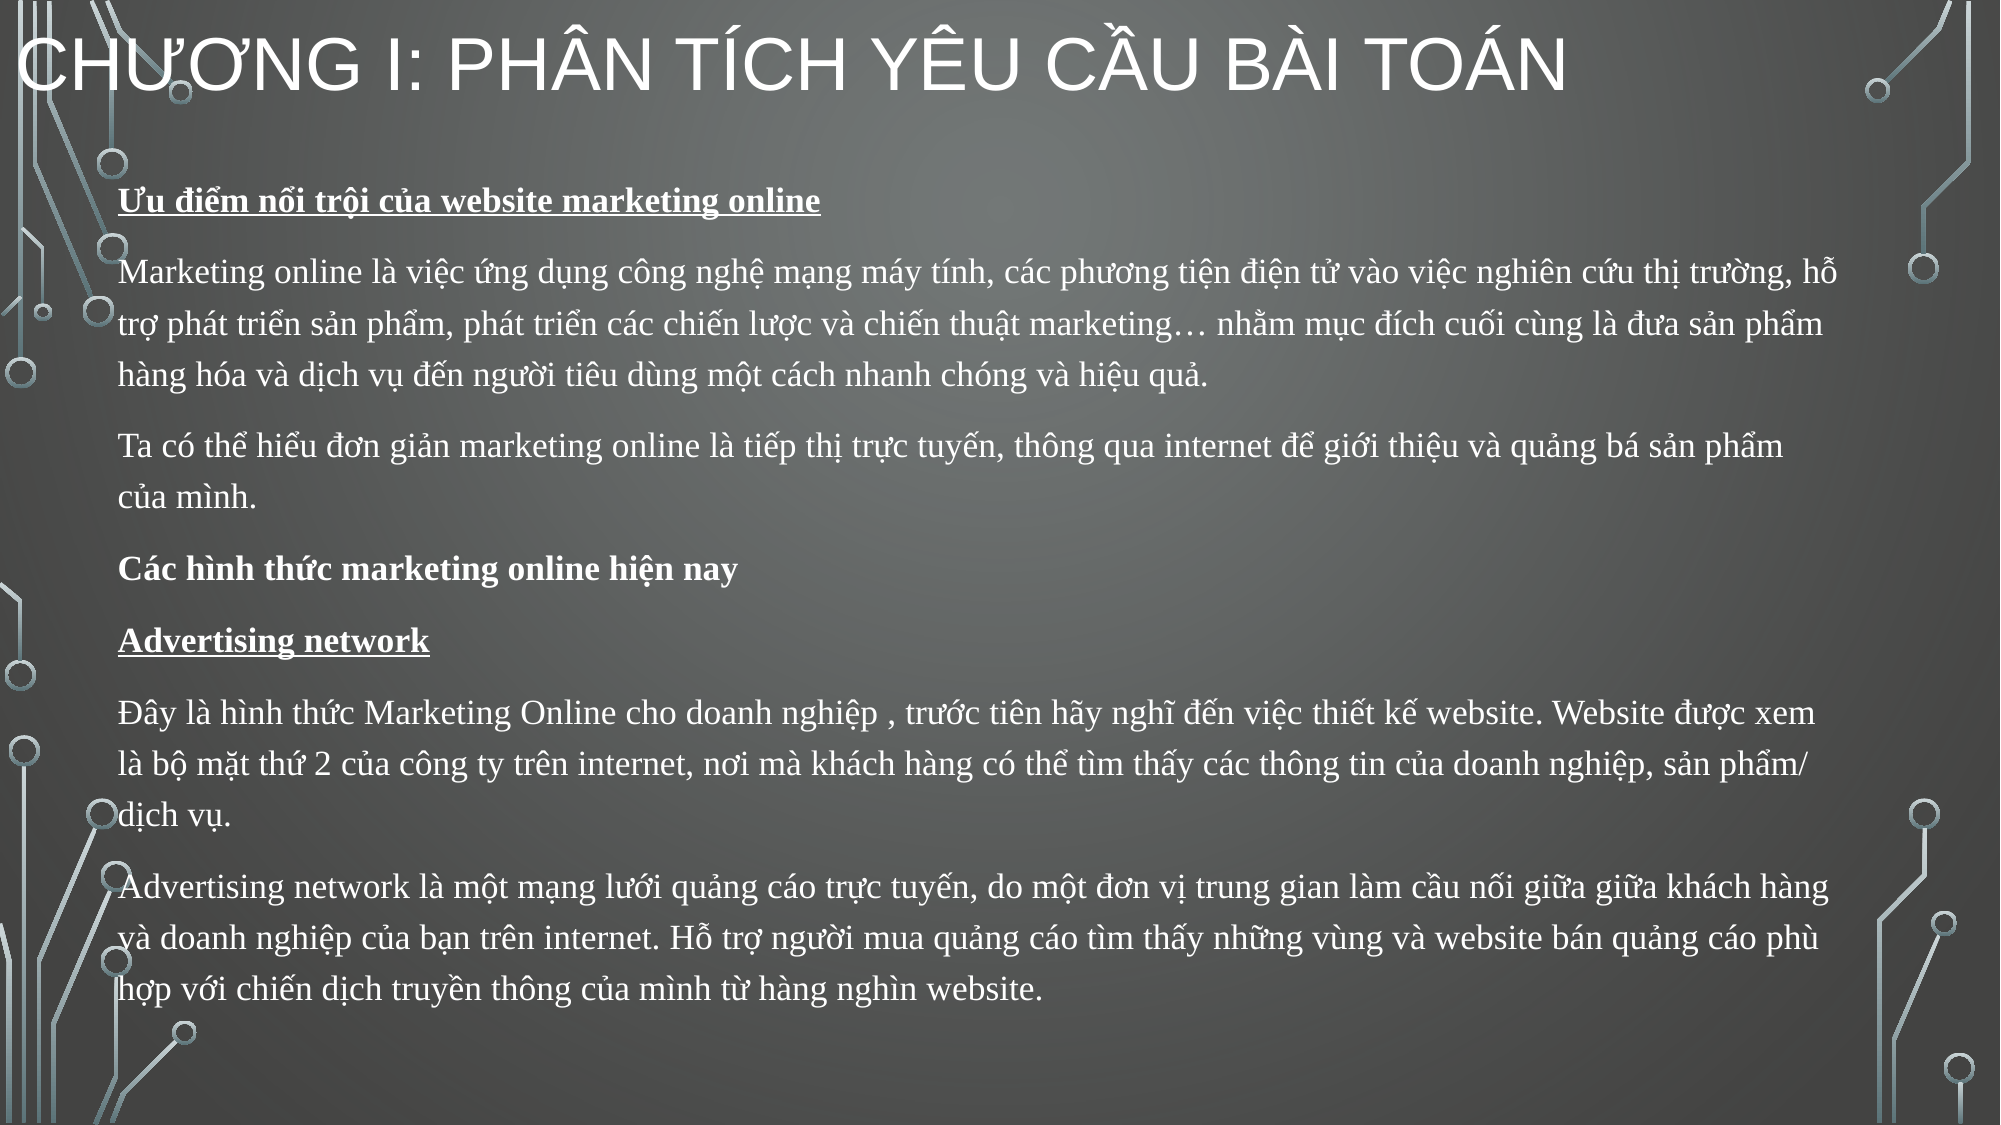

# Chương I: Phân tích yêu cầu bài toán
Ưu điểm nổi trội của website marketing online
Marketing online là việc ứng dụng công nghệ mạng máy tính, các phương tiện điện tử vào việc nghiên cứu thị trường, hỗ trợ phát triển sản phẩm, phát triển các chiến lược và chiến thuật marketing… nhằm mục đích cuối cùng là đưa sản phẩm hàng hóa và dịch vụ đến người tiêu dùng một cách nhanh chóng và hiệu quả.
Ta có thể hiểu đơn giản marketing online là tiếp thị trực tuyến, thông qua internet để giới thiệu và quảng bá sản phẩm của mình.
Các hình thức marketing online hiện nay
Advertising network
Đây là hình thức Marketing Online cho doanh nghiệp , trước tiên hãy nghĩ đến việc thiết kế website. Website được xem là bộ mặt thứ 2 của công ty trên internet, nơi mà khách hàng có thể tìm thấy các thông tin của doanh nghiệp, sản phẩm/ dịch vụ.
Advertising network là một mạng lưới quảng cáo trực tuyến, do một đơn vị trung gian làm cầu nối giữa giữa khách hàng và doanh nghiệp của bạn trên internet. Hỗ trợ người mua quảng cáo tìm thấy những vùng và website bán quảng cáo phù hợp với chiến dịch truyền thông của mình từ hàng nghìn website.